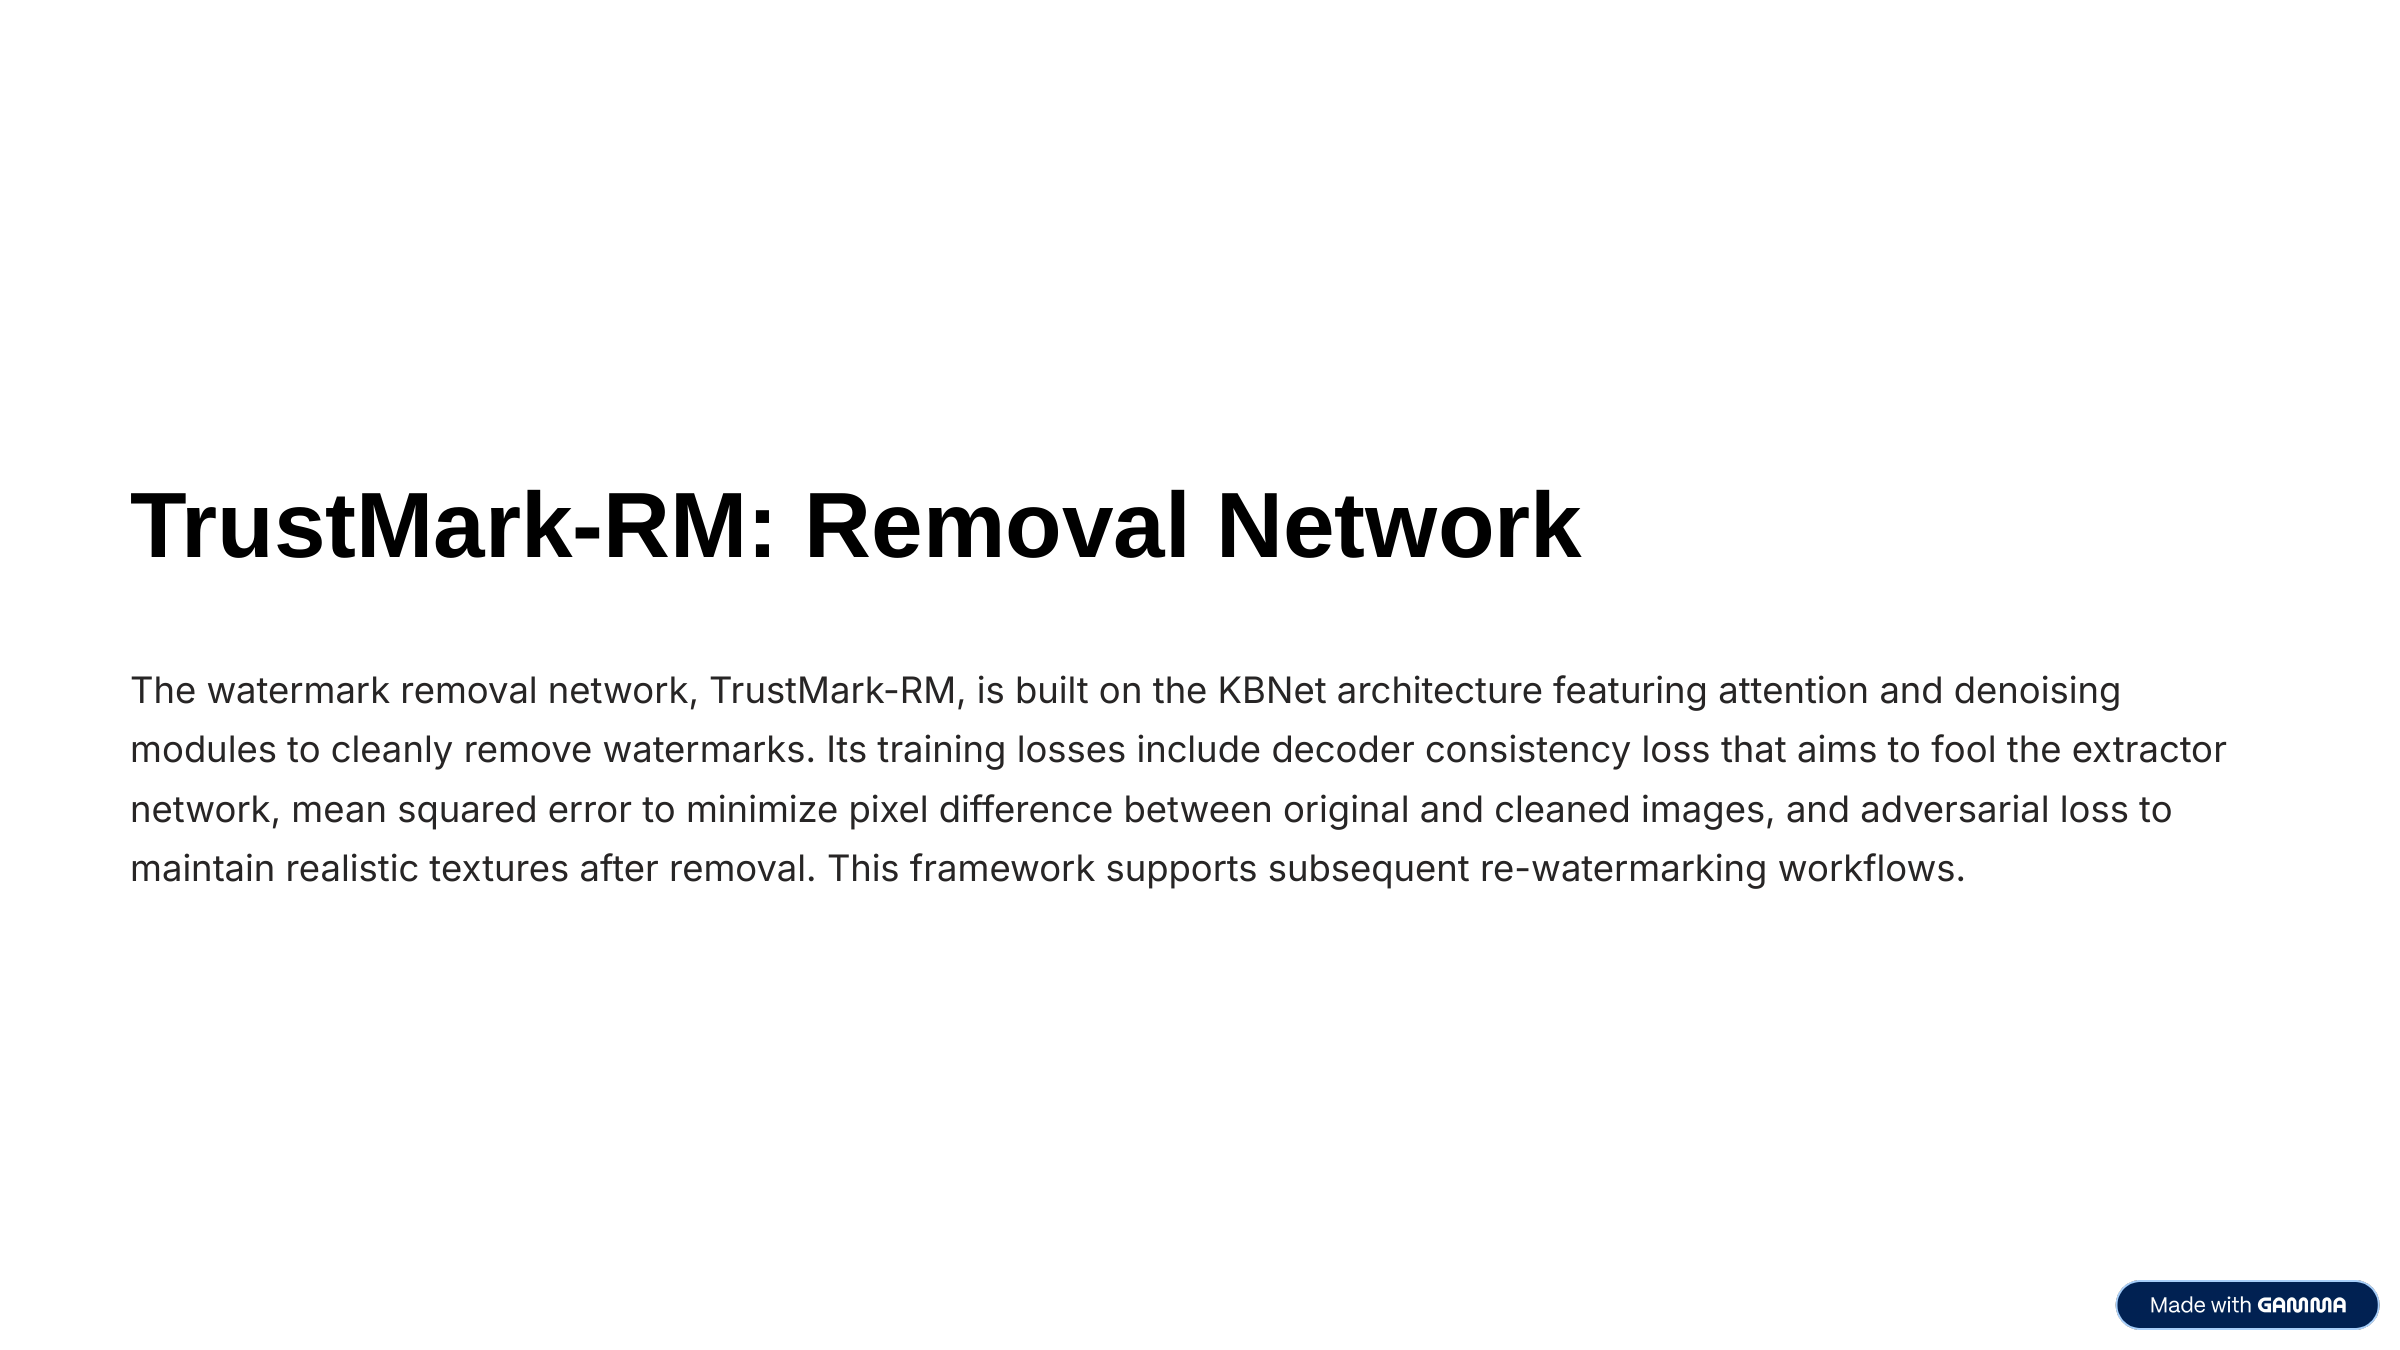

TrustMark-RM: Removal Network
The watermark removal network, TrustMark-RM, is built on the KBNet architecture featuring attention and denoising modules to cleanly remove watermarks. Its training losses include decoder consistency loss that aims to fool the extractor network, mean squared error to minimize pixel difference between original and cleaned images, and adversarial loss to maintain realistic textures after removal. This framework supports subsequent re-watermarking workflows.